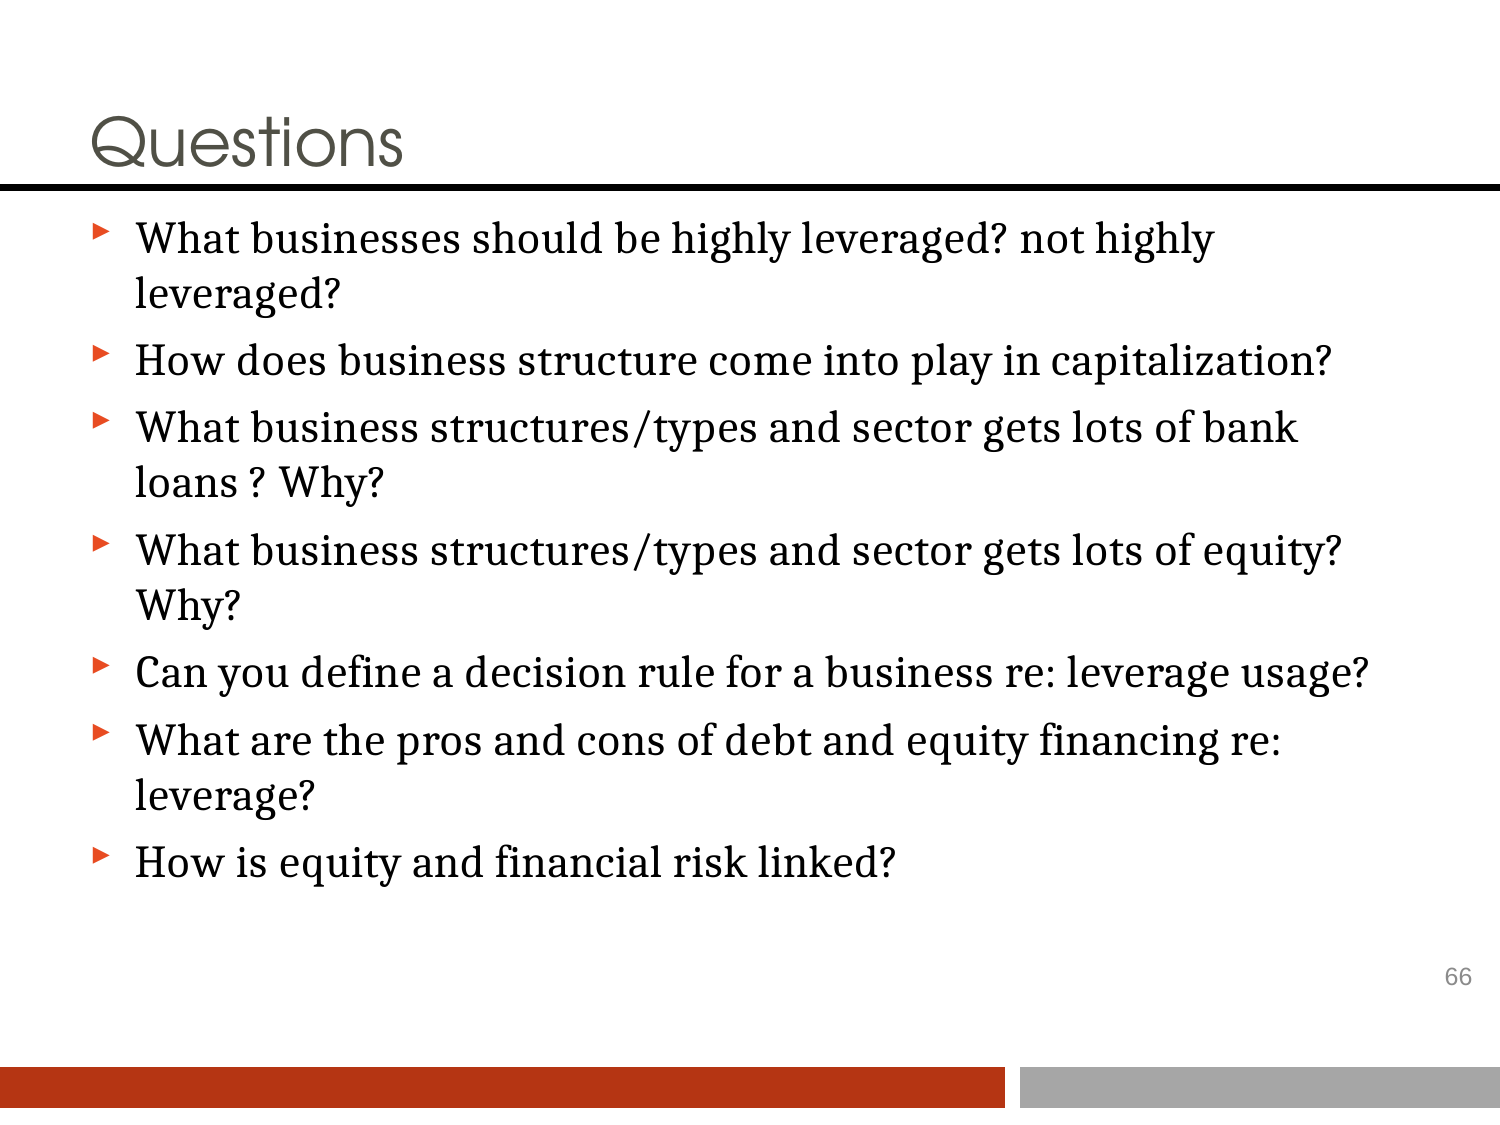

# Questions
What businesses should be highly leveraged? not highly leveraged?
How does business structure come into play in capitalization?
What business structures/types and sector gets lots of bank loans ? Why?
What business structures/types and sector gets lots of equity? Why?
Can you define a decision rule for a business re: leverage usage?
What are the pros and cons of debt and equity financing re: leverage?
How is equity and financial risk linked?

66